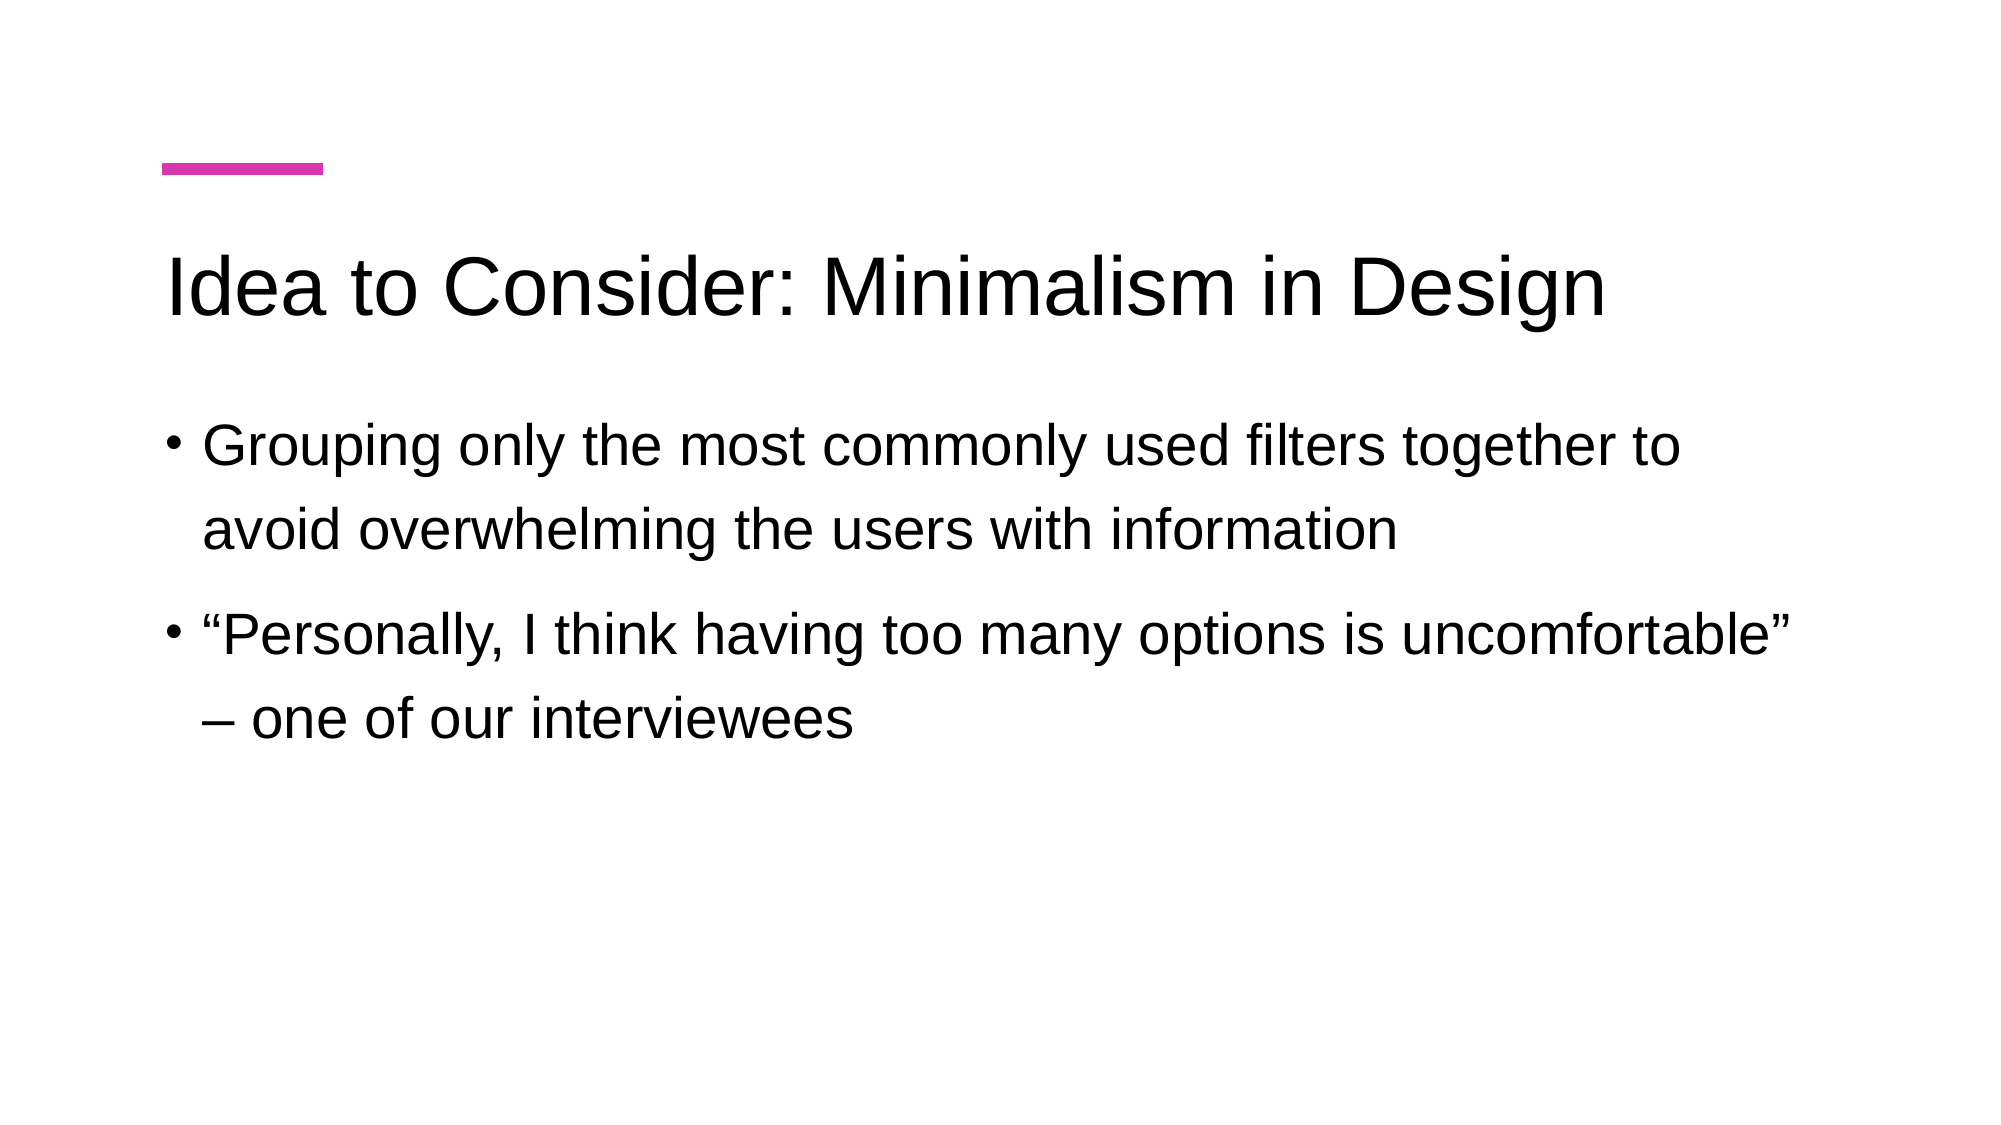

# Idea to Consider: Minimalism in Design
Grouping only the most commonly used filters together to avoid overwhelming the users with information
“Personally, I think having too many options is uncomfortable” – one of our interviewees